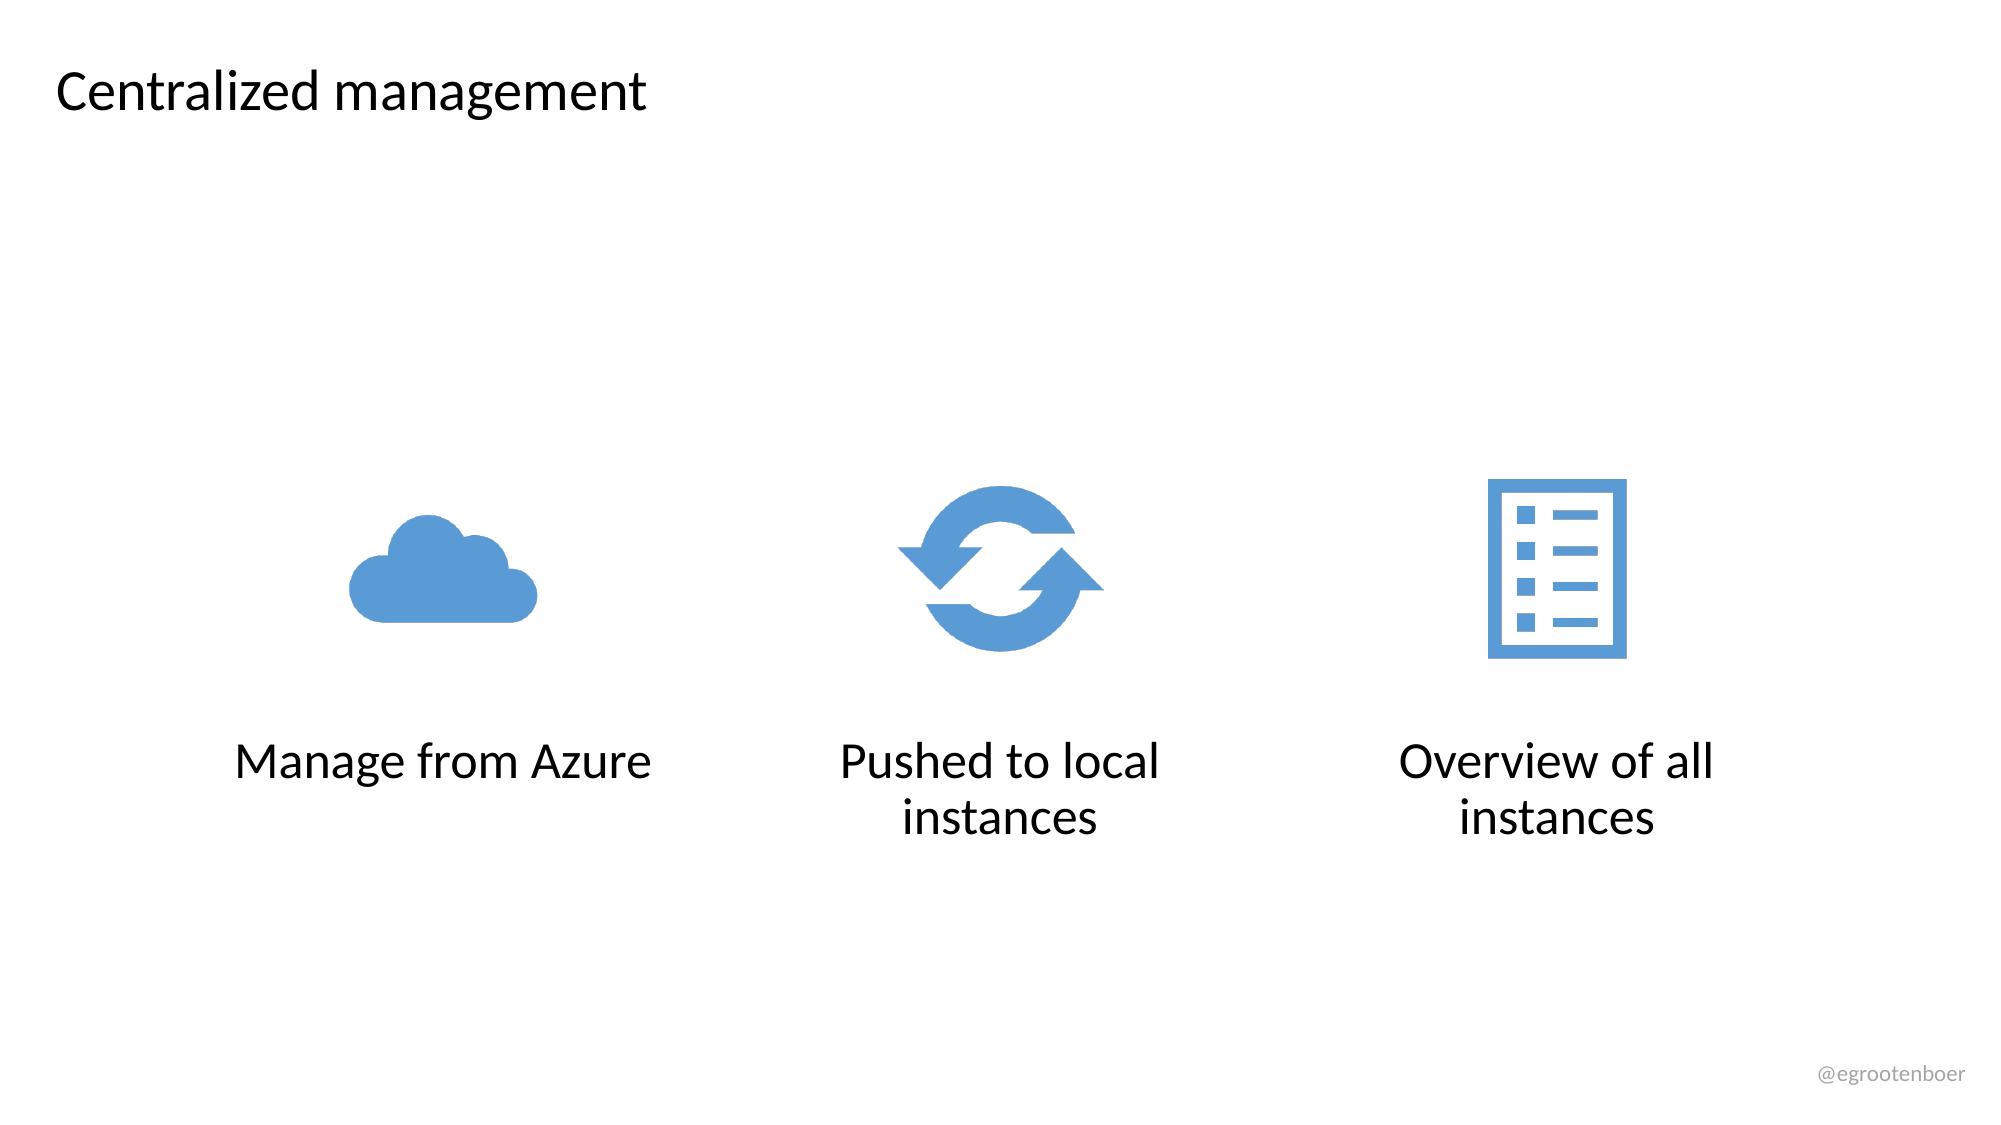

# Centralized management

Manage from Azure

Pushed to local instances

Overview of all instances